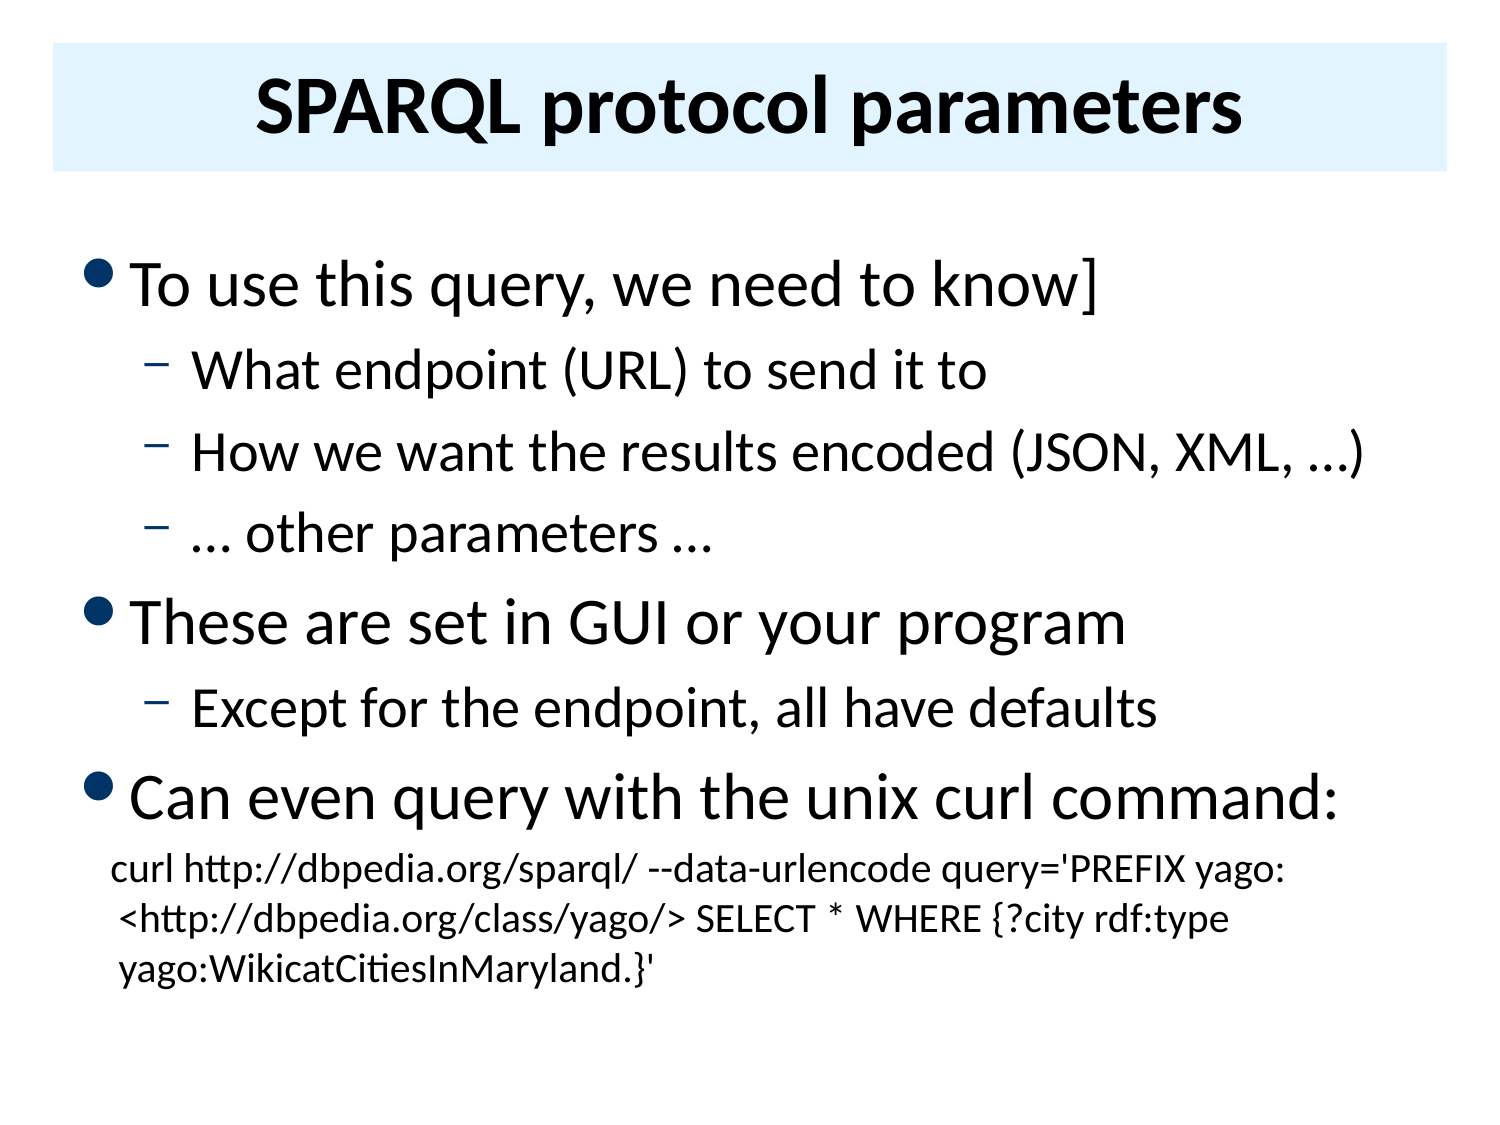

# SPARQL protocol parameters
To use this query, we need to know]
What endpoint (URL) to send it to
How we want the results encoded (JSON, XML, …)
… other parameters …
These are set in GUI or your program
Except for the endpoint, all have defaults
Can even query with the unix curl command:
curl http://dbpedia.org/sparql/ --data-urlencode query='PREFIX yago: <http://dbpedia.org/class/yago/> SELECT * WHERE {?city rdf:type yago:WikicatCitiesInMaryland.}'